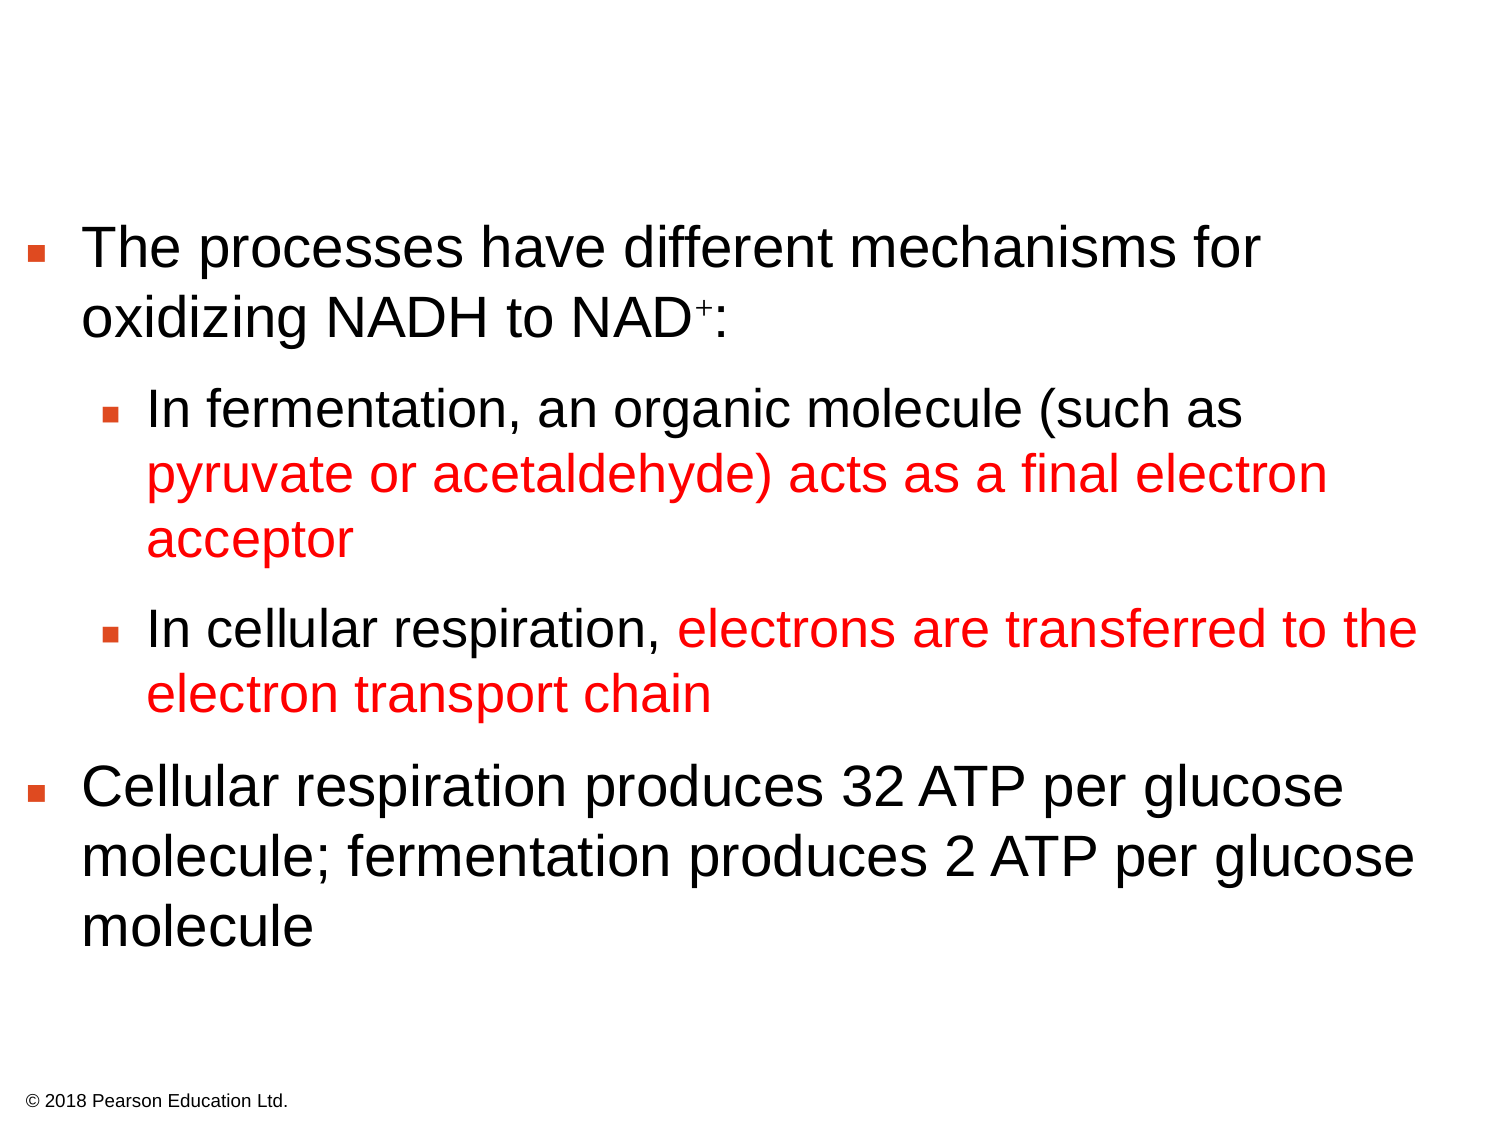

The processes have different mechanisms for oxidizing NADH to NAD+:
In fermentation, an organic molecule (such as pyruvate or acetaldehyde) acts as a final electron acceptor
In cellular respiration, electrons are transferred to the electron transport chain
Cellular respiration produces 32 ATP per glucose molecule; fermentation produces 2 ATP per glucose molecule
© 2018 Pearson Education Ltd.